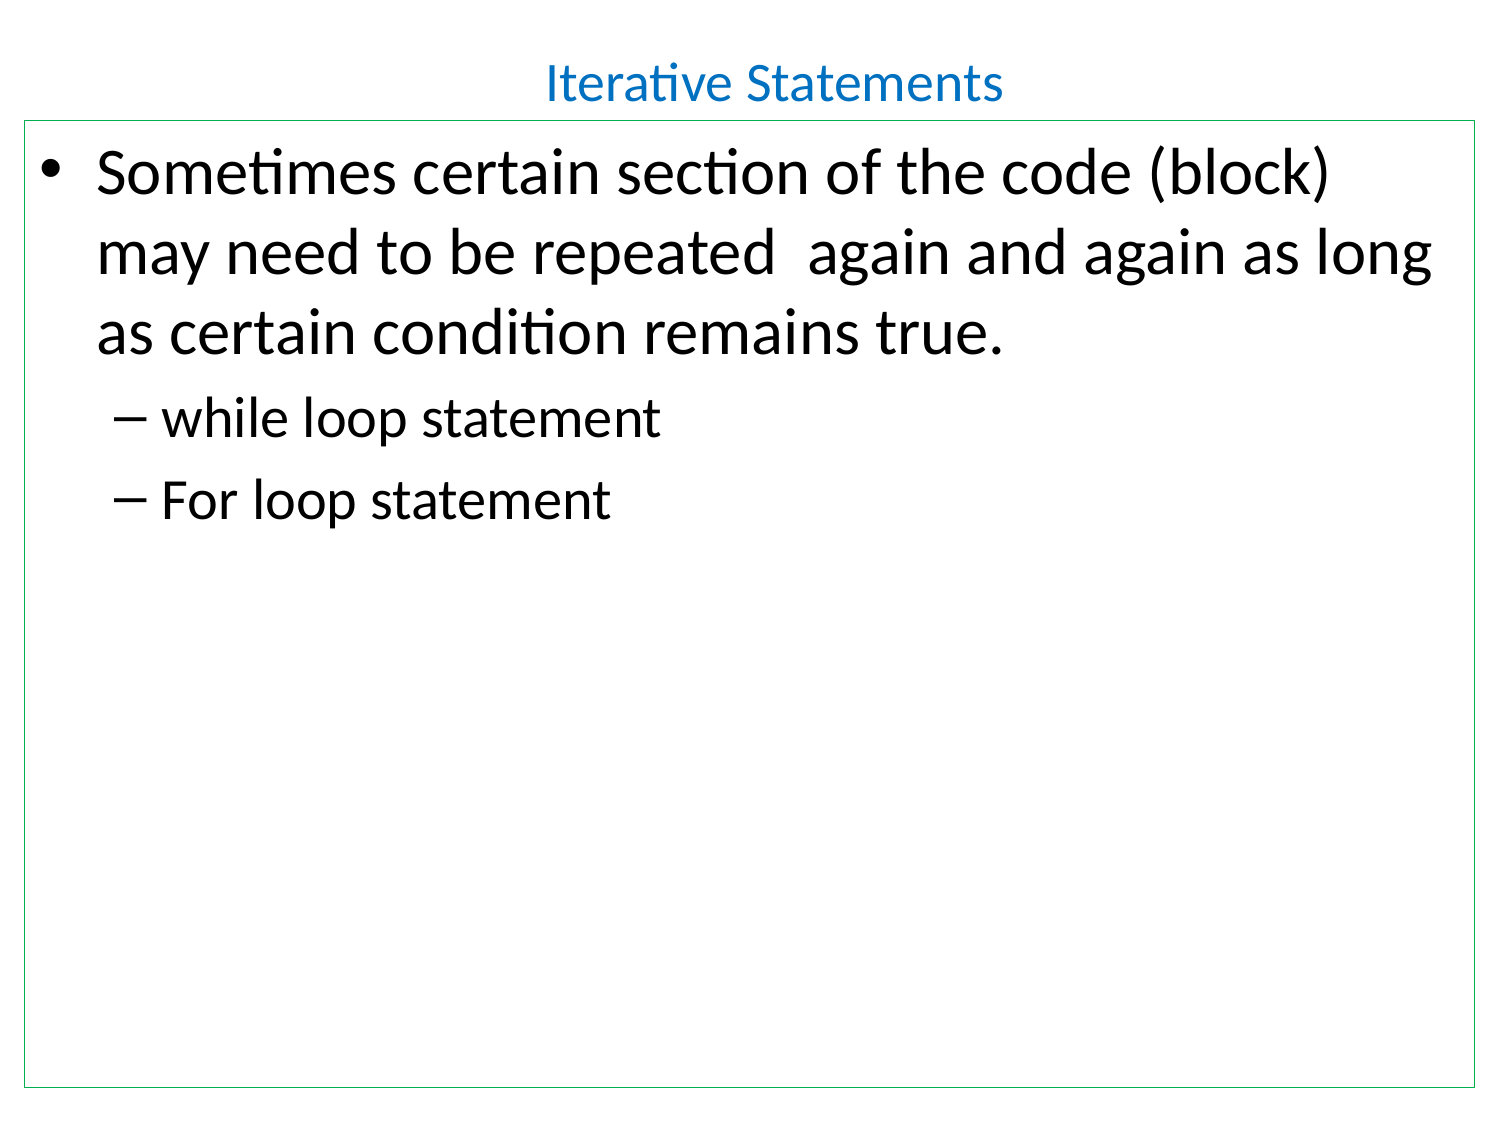

# Iterative Statements
Sometimes certain section of the code (block) may need to be repeated  again and again as long as certain condition remains true.
while loop statement
For loop statement